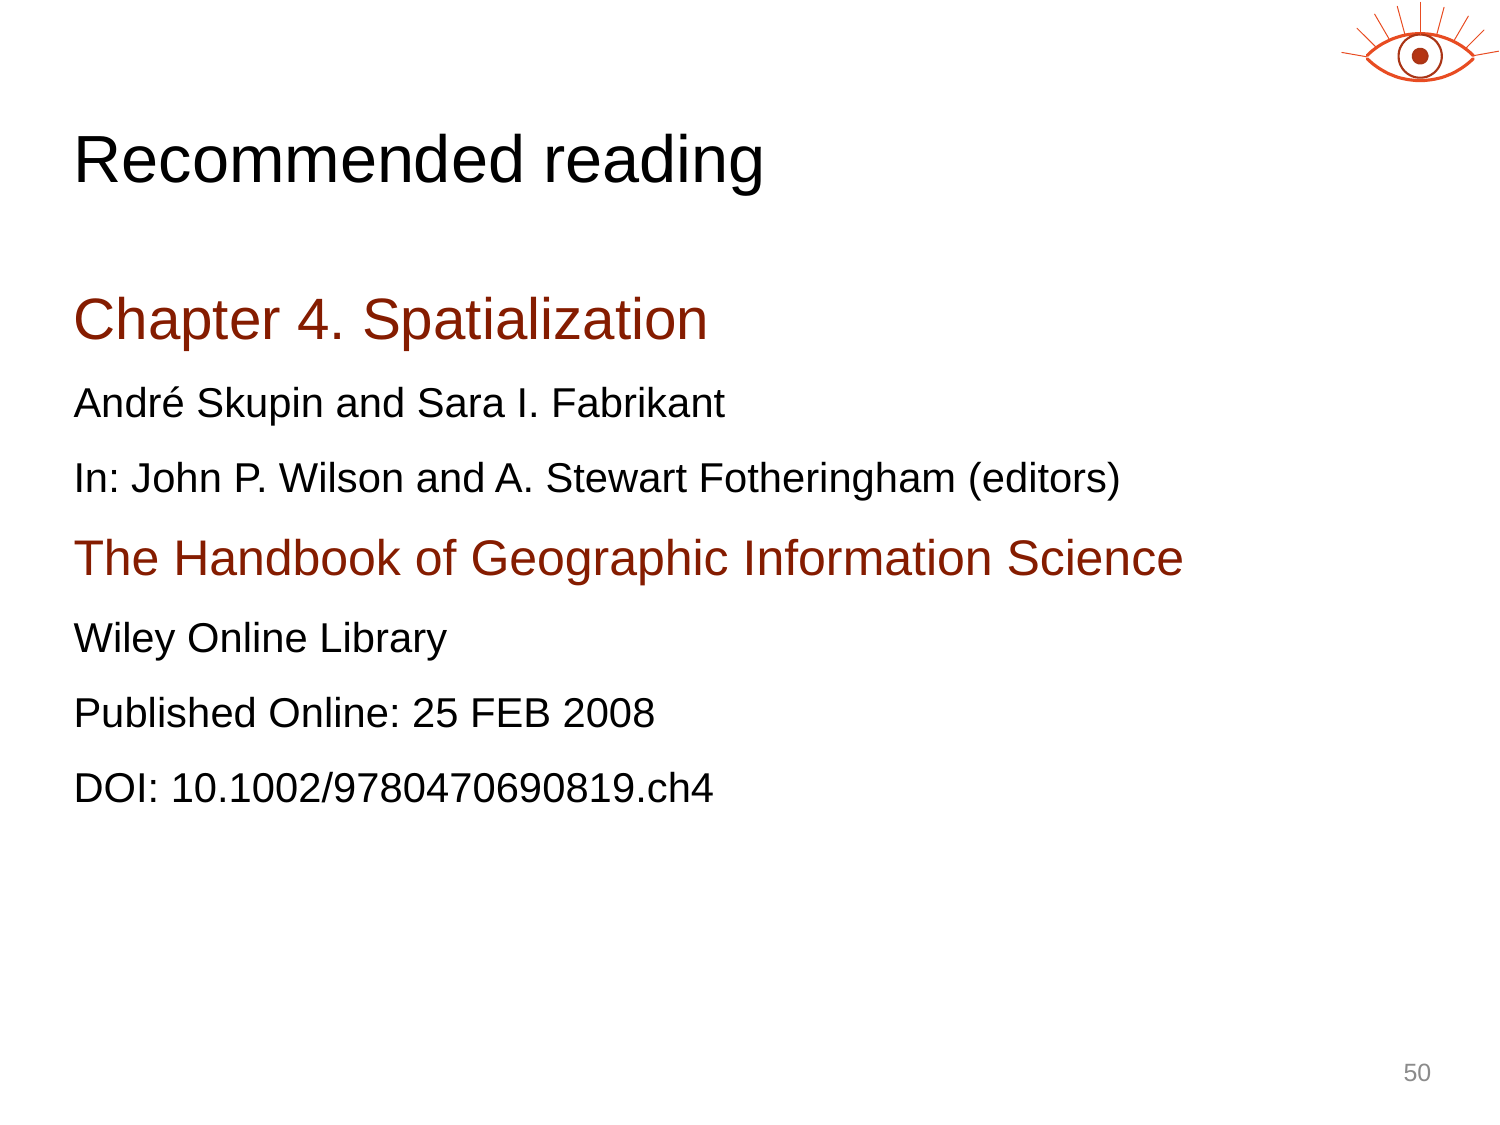

# Recommended reading
Chapter 4. Spatialization
André Skupin and Sara I. Fabrikant
In: John P. Wilson and A. Stewart Fotheringham (editors)
The Handbook of Geographic Information Science
Wiley Online Library
Published Online: 25 FEB 2008
DOI: 10.1002/9780470690819.ch4
50